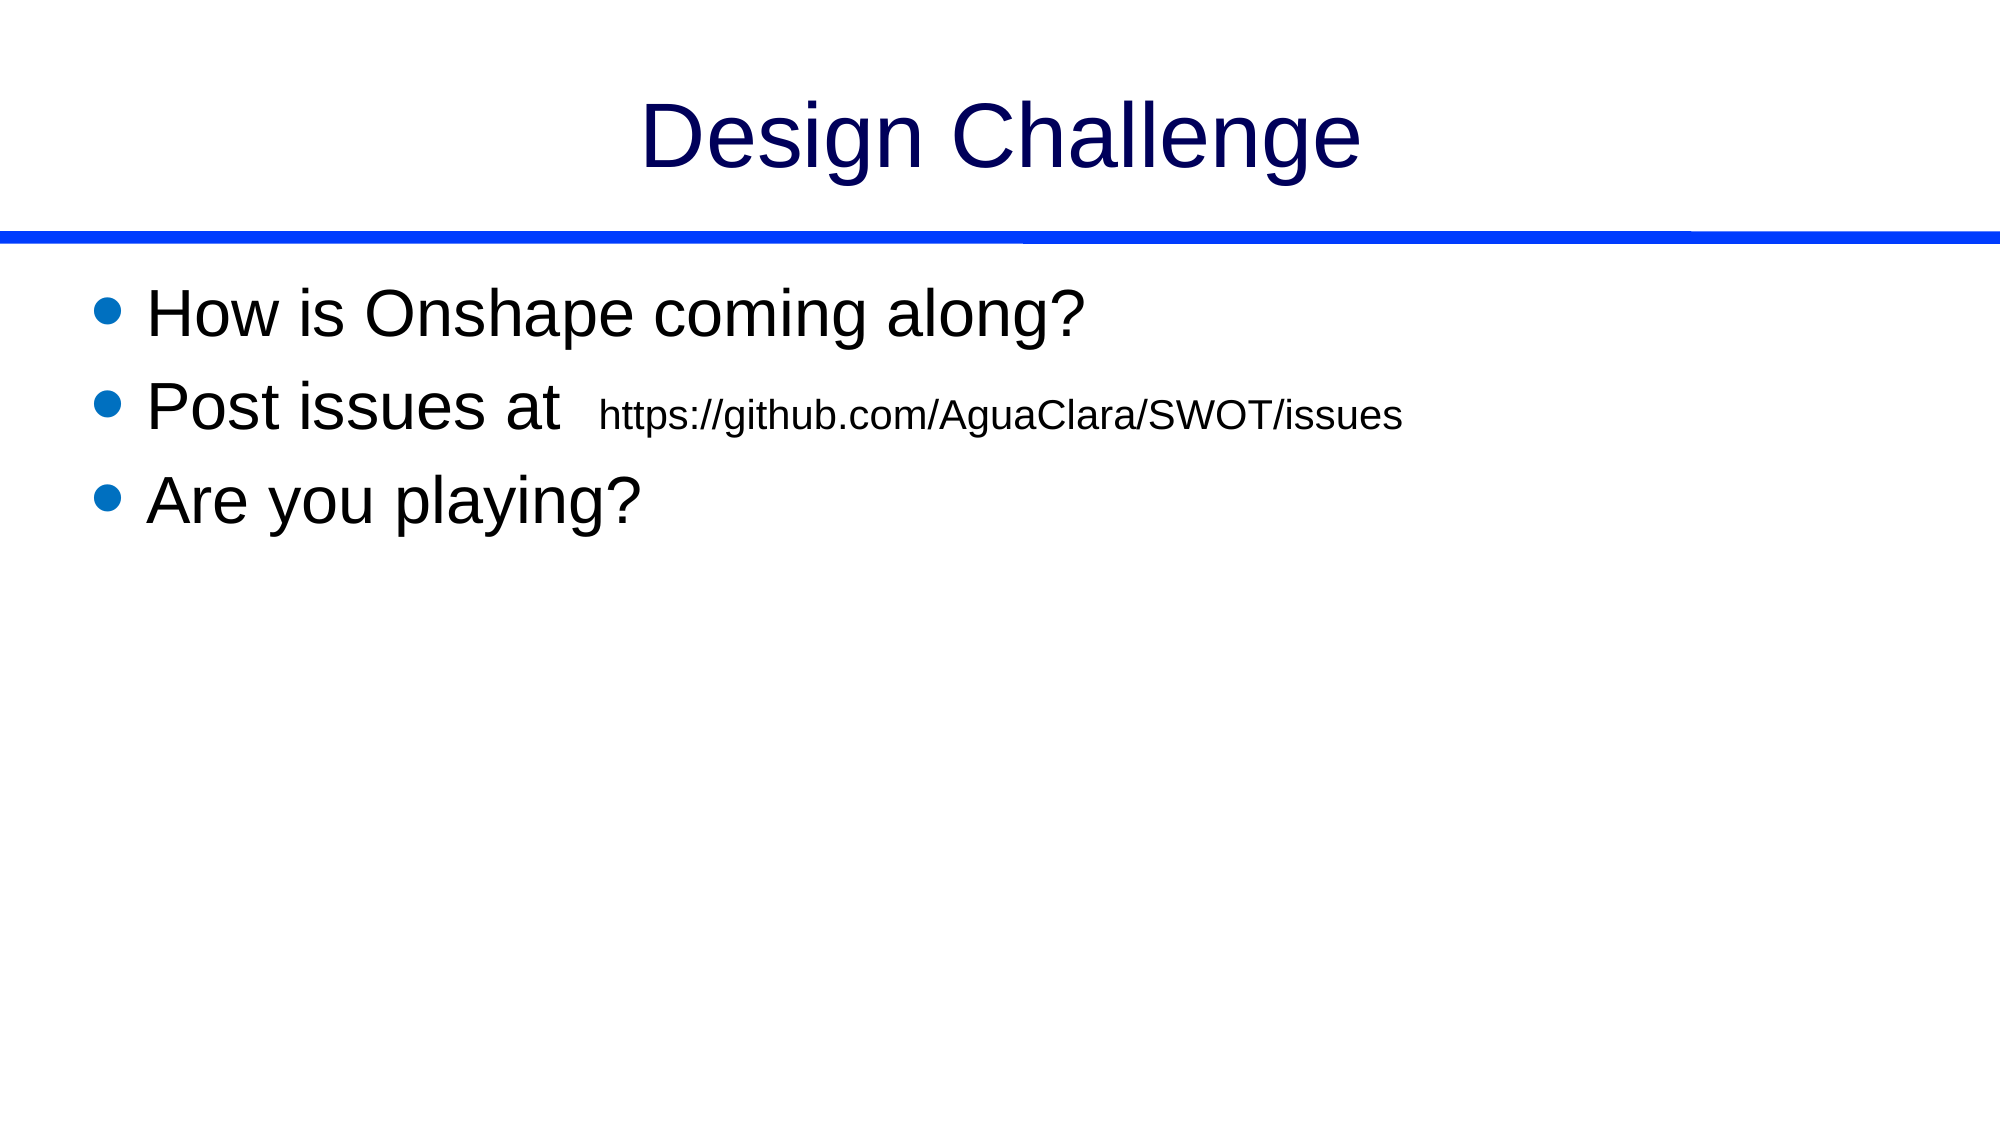

# Design Challenge
How is Onshape coming along?
Post issues at  https://github.com/AguaClara/SWOT/issues
Are you playing?